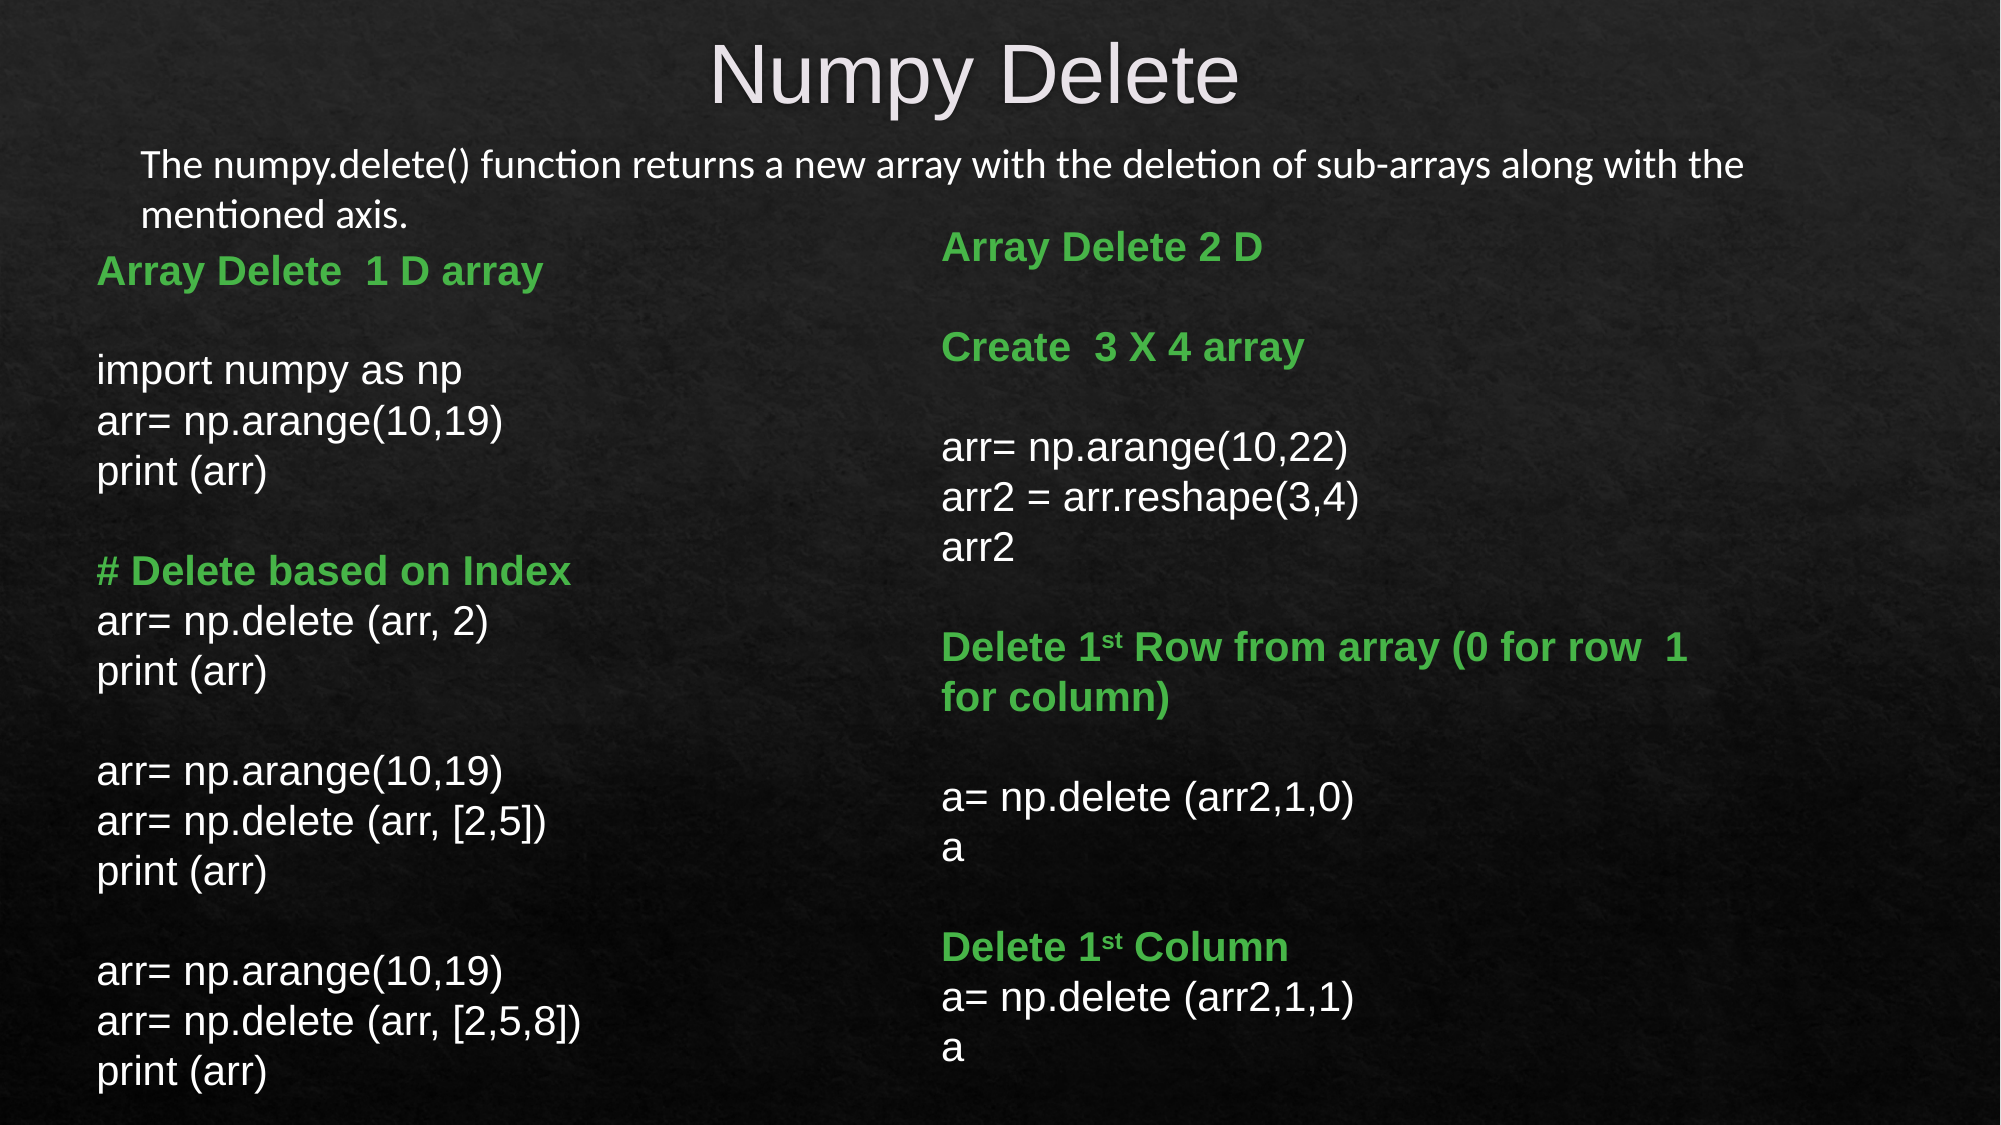

# Numpy Delete
The numpy.delete() function returns a new array with the deletion of sub-arrays along with the mentioned axis.
Array Delete 2 D

Create  3 X 4 array

arr= np.arange(10,22)
arr2 = arr.reshape(3,4)
arr2

Delete 1st Row from array (0 for row  1 for column)

a= np.delete (arr2,1,0)
a

Delete 1st Column
a= np.delete (arr2,1,1)
a
Array Delete  1 D array

import numpy as np
arr= np.arange(10,19)
print (arr)

# Delete based on Index
arr= np.delete (arr, 2)
print (arr)

arr= np.arange(10,19)
arr= np.delete (arr, [2,5])
print (arr)

arr= np.arange(10,19)
arr= np.delete (arr, [2,5,8])
print (arr)